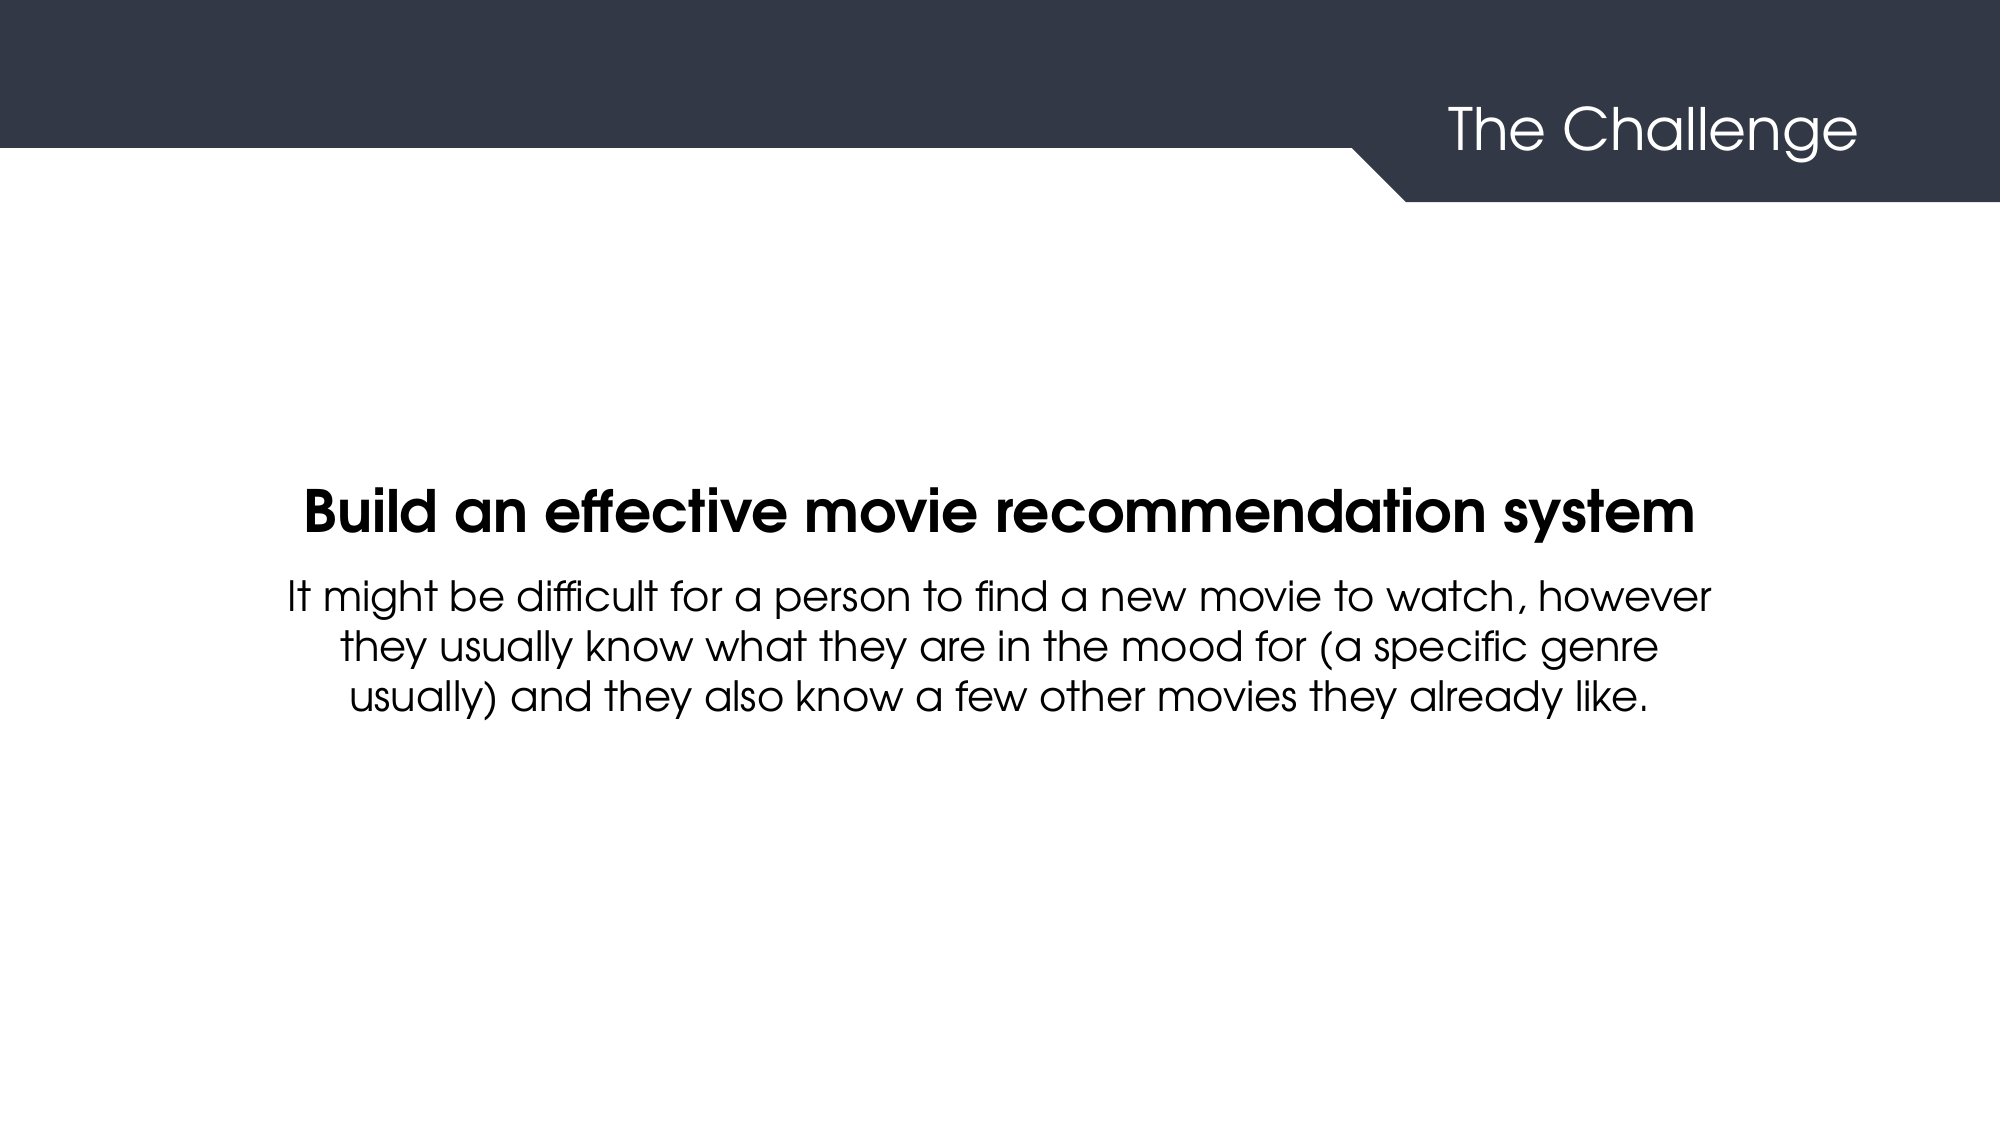

The Challenge
Build an effective movie recommendation system
It might be difficult for a person to find a new movie to watch, however they usually know what they are in the mood for (a specific genre usually) and they also know a few other movies they already like.